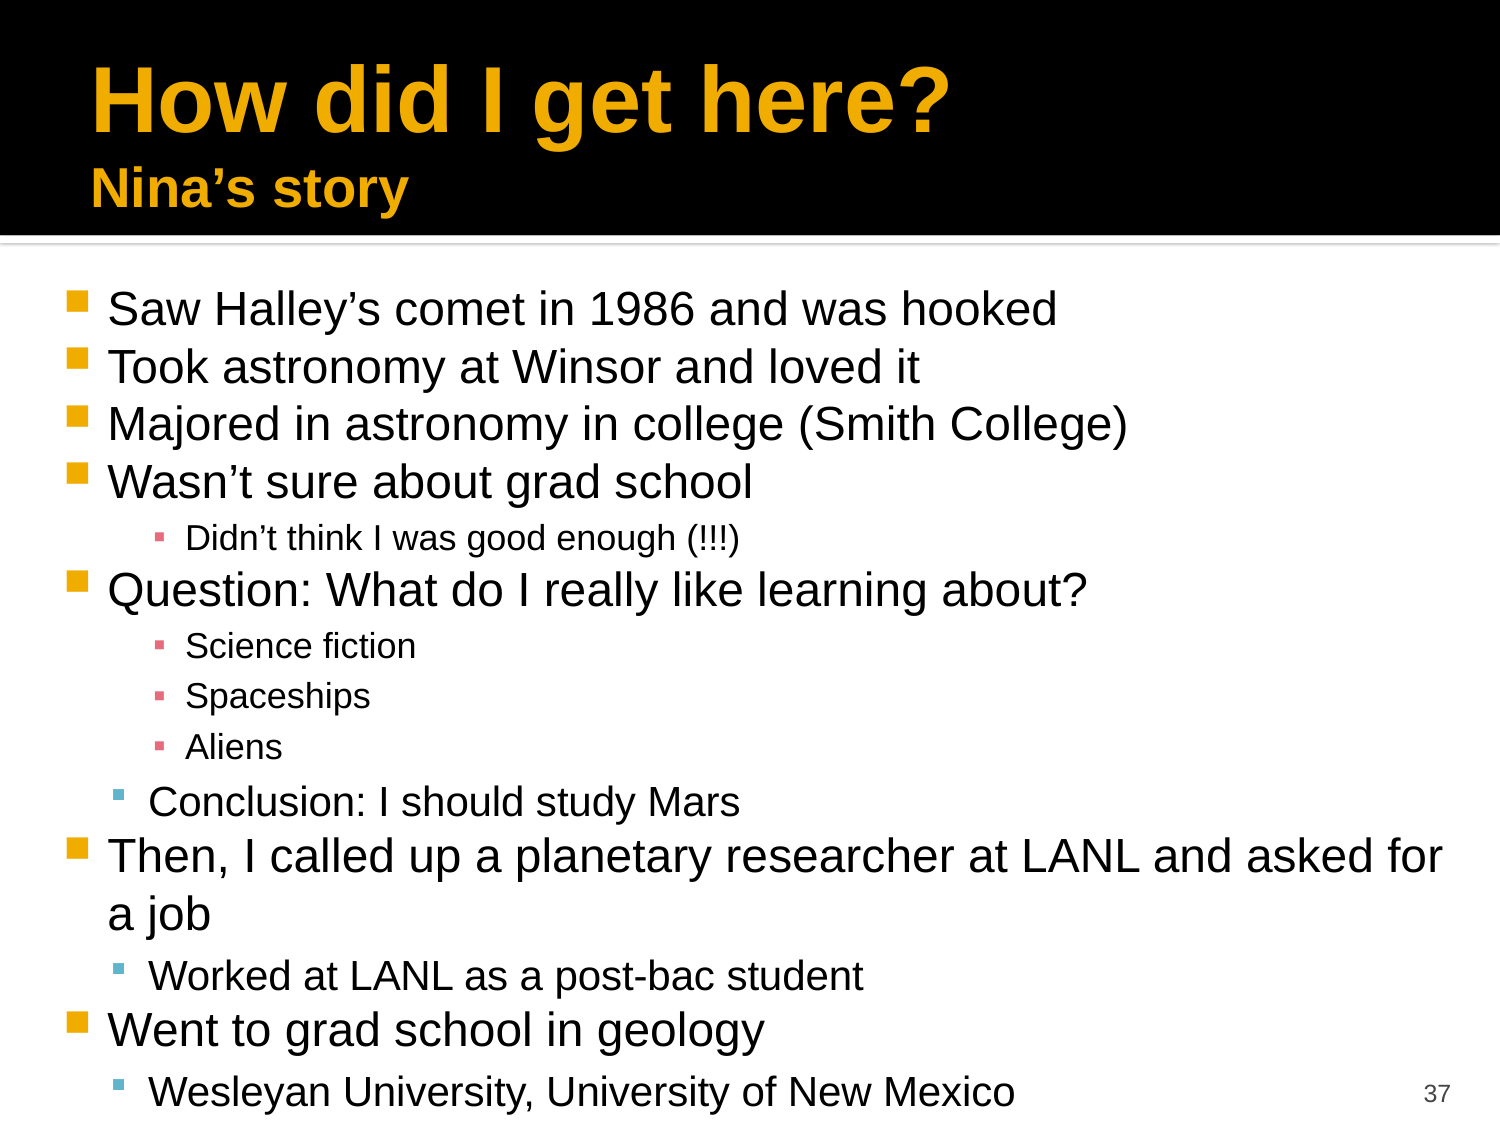

# How did I get here? Nina’s story
Saw Halley’s comet in 1986 and was hooked
Took astronomy at Winsor and loved it
Majored in astronomy in college (Smith College)
Wasn’t sure about grad school
Didn’t think I was good enough (!!!)
Question: What do I really like learning about?
Science fiction
Spaceships
Aliens
Conclusion: I should study Mars
Then, I called up a planetary researcher at LANL and asked for a job
Worked at LANL as a post-bac student
Went to grad school in geology
Wesleyan University, University of New Mexico
37